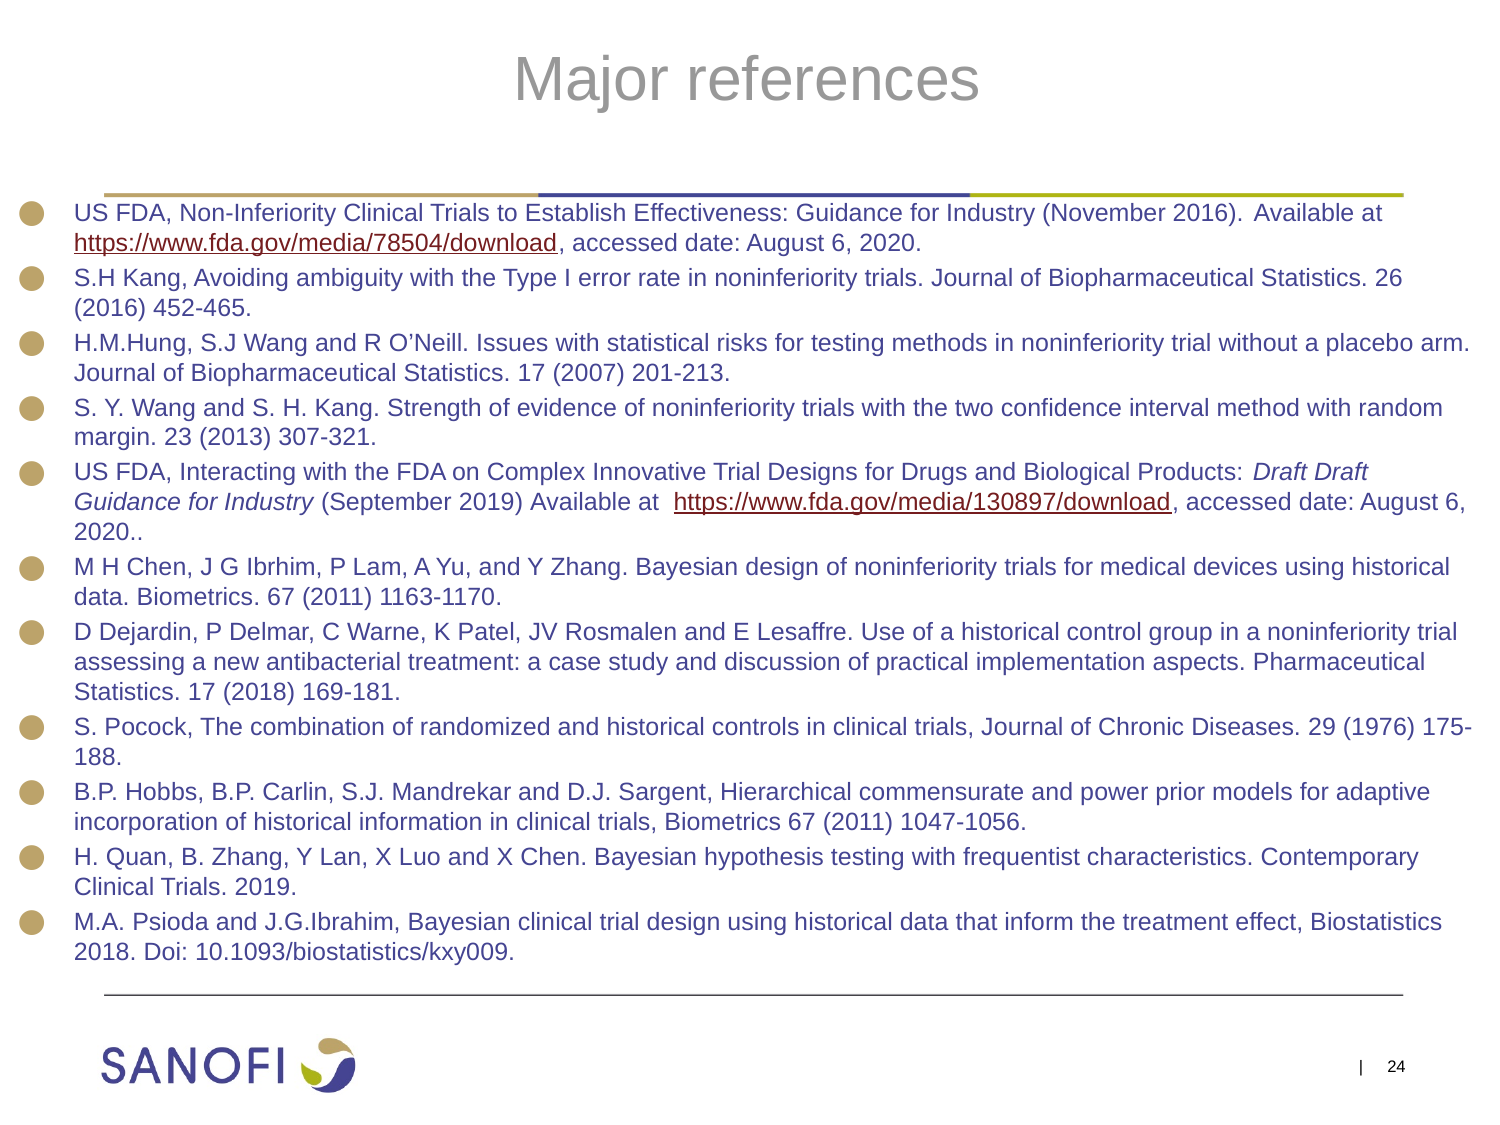

# Major references
US FDA, Non-Inferiority Clinical Trials to Establish Effectiveness: Guidance for Industry (November 2016). Available at https://www.fda.gov/media/78504/download, accessed date: August 6, 2020.
S.H Kang, Avoiding ambiguity with the Type I error rate in noninferiority trials. Journal of Biopharmaceutical Statistics. 26 (2016) 452-465.
H.M.Hung, S.J Wang and R O’Neill. Issues with statistical risks for testing methods in noninferiority trial without a placebo arm. Journal of Biopharmaceutical Statistics. 17 (2007) 201-213.
S. Y. Wang and S. H. Kang. Strength of evidence of noninferiority trials with the two confidence interval method with random margin. 23 (2013) 307-321.
US FDA, Interacting with the FDA on Complex Innovative Trial Designs for Drugs and Biological Products: Draft Draft Guidance for Industry (September 2019) Available at  https://www.fda.gov/media/130897/download, accessed date: August 6, 2020..
M H Chen, J G Ibrhim, P Lam, A Yu, and Y Zhang. Bayesian design of noninferiority trials for medical devices using historical data. Biometrics. 67 (2011) 1163-1170.
D Dejardin, P Delmar, C Warne, K Patel, JV Rosmalen and E Lesaffre. Use of a historical control group in a noninferiority trial assessing a new antibacterial treatment: a case study and discussion of practical implementation aspects. Pharmaceutical Statistics. 17 (2018) 169-181.
S. Pocock, The combination of randomized and historical controls in clinical trials, Journal of Chronic Diseases. 29 (1976) 175-188.
B.P. Hobbs, B.P. Carlin, S.J. Mandrekar and D.J. Sargent, Hierarchical commensurate and power prior models for adaptive incorporation of historical information in clinical trials, Biometrics 67 (2011) 1047-1056.
H. Quan, B. Zhang, Y Lan, X Luo and X Chen. Bayesian hypothesis testing with frequentist characteristics. Contemporary Clinical Trials. 2019.
M.A. Psioda and J.G.Ibrahim, Bayesian clinical trial design using historical data that inform the treatment effect, Biostatistics 2018. Doi: 10.1093/biostatistics/kxy009.

|        24